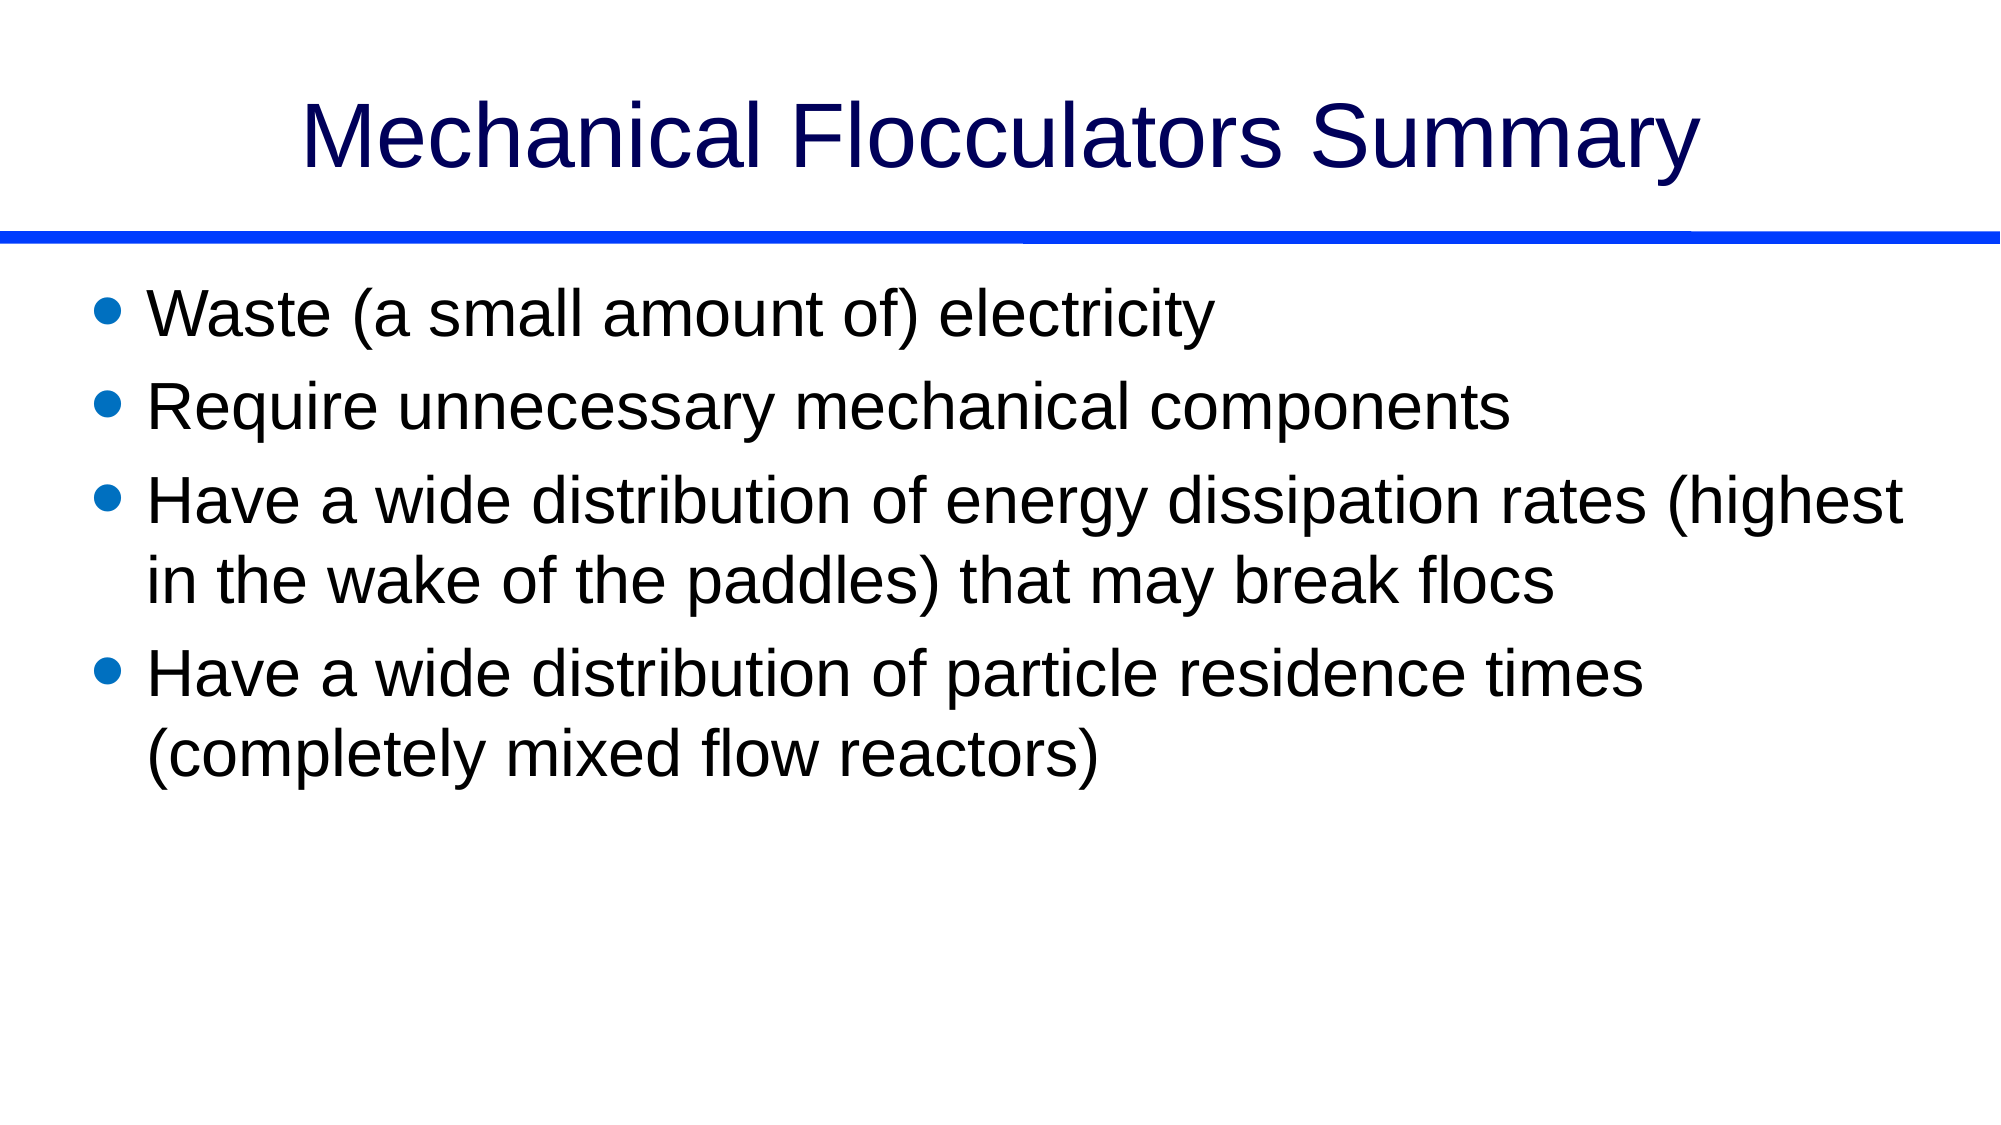

# Mechanical Flocculators Summary
Waste (a small amount of) electricity
Require unnecessary mechanical components
Have a wide distribution of energy dissipation rates (highest in the wake of the paddles) that may break flocs
Have a wide distribution of particle residence times (completely mixed flow reactors)